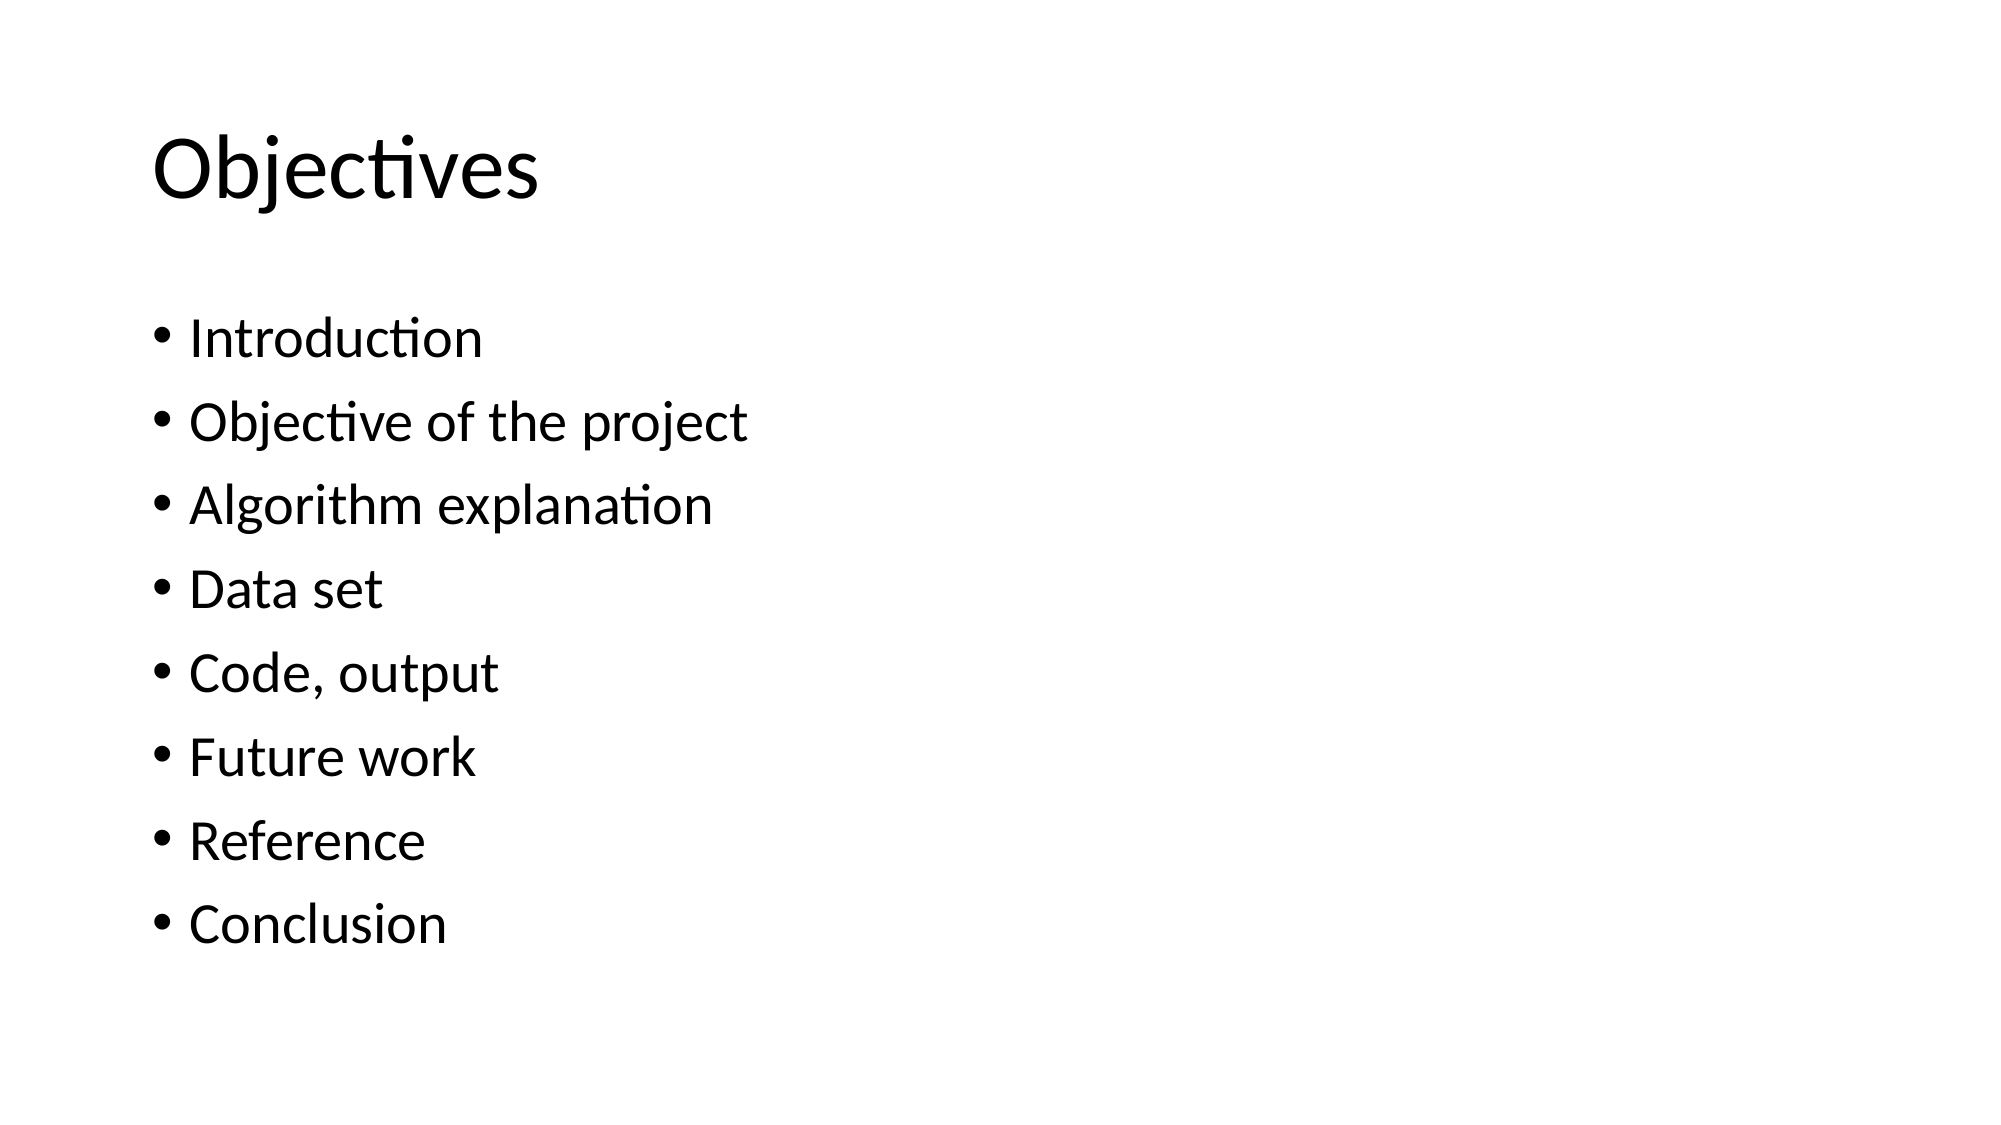

# Objectives
Introduction
Objective of the project
Algorithm explanation
Data set
Code, output
Future work
Reference
Conclusion